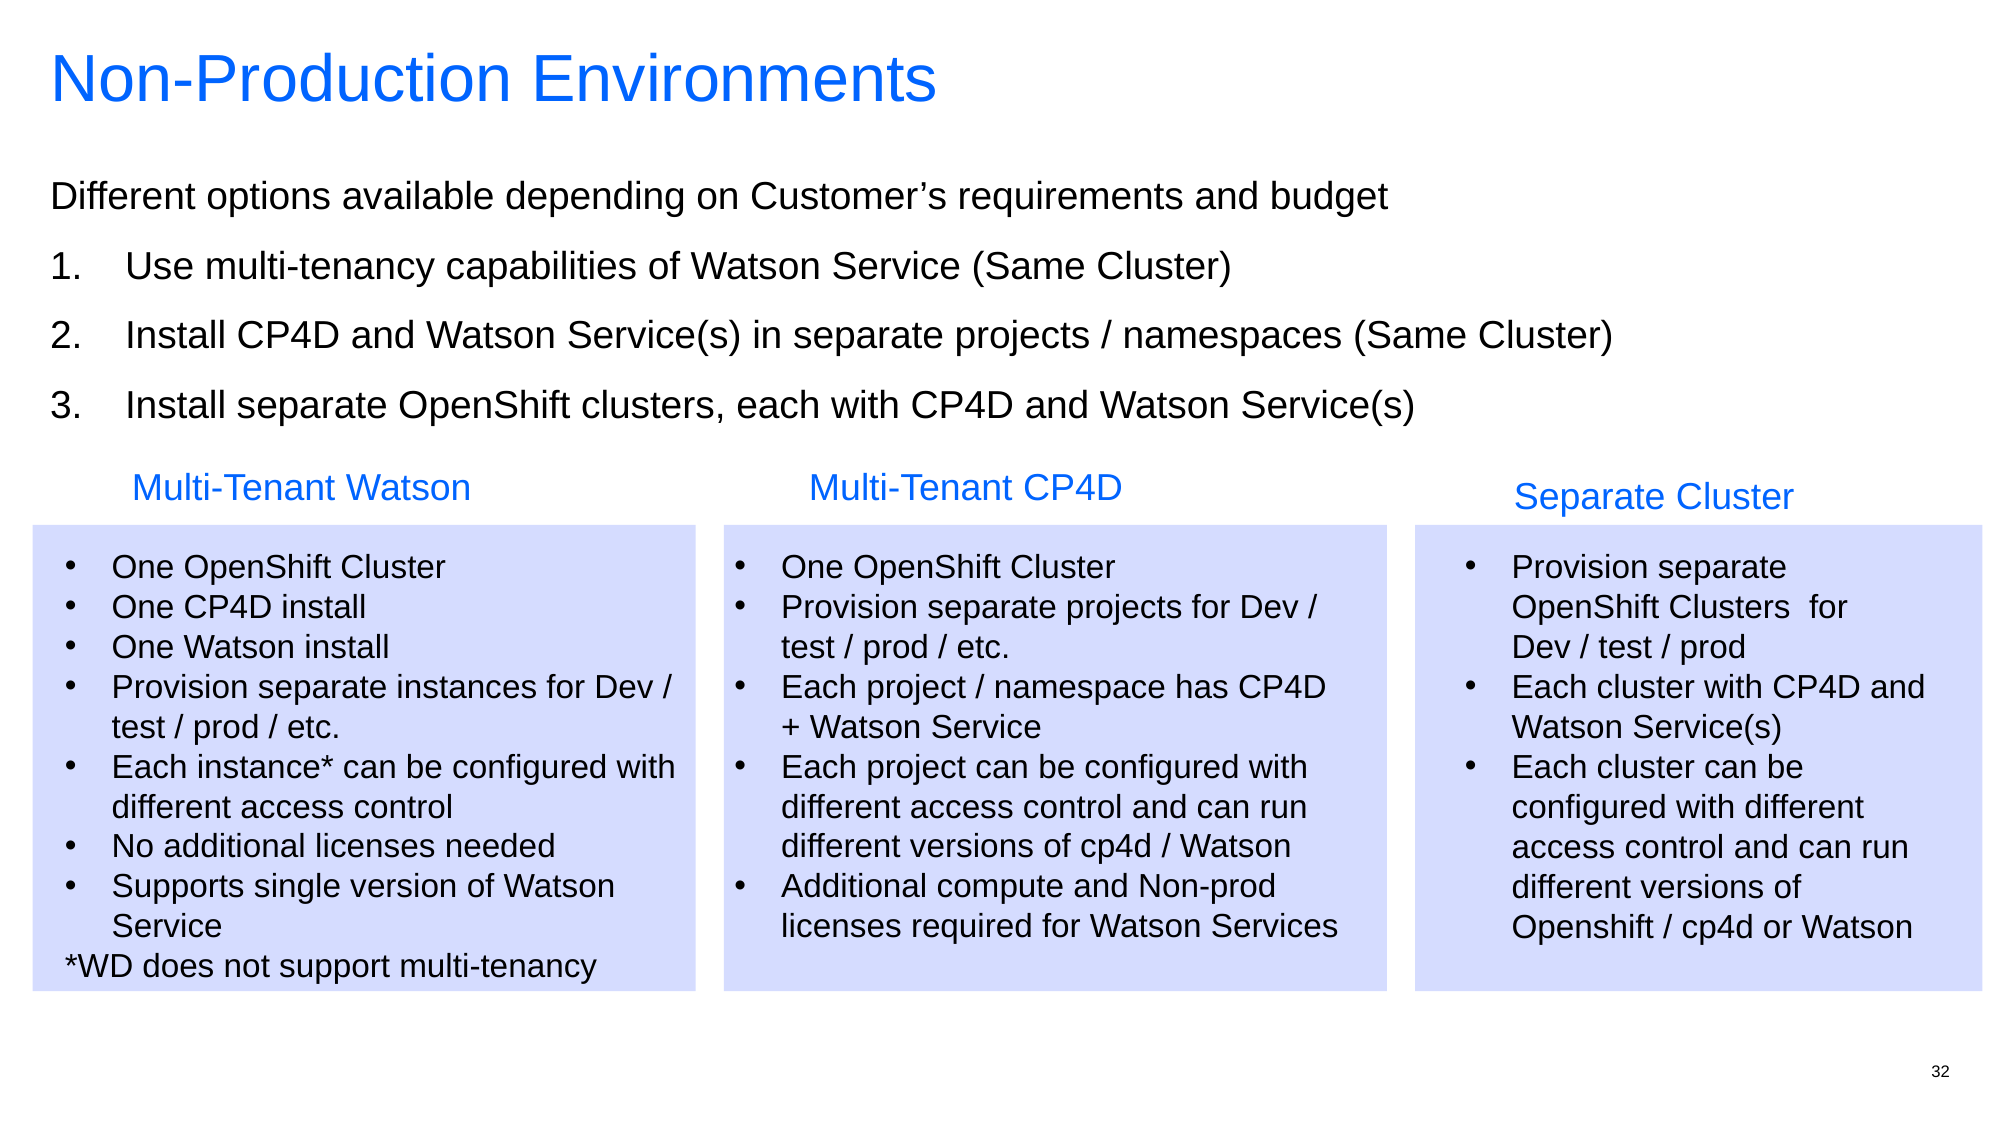

# Non-Production Environments
Different options available depending on Customer’s requirements and budget
Use multi-tenancy capabilities of Watson Service (Same Cluster)
Install CP4D and Watson Service(s) in separate projects / namespaces (Same Cluster)
Install separate OpenShift clusters, each with CP4D and Watson Service(s)

Multi-Tenant Watson
Multi-Tenant CP4D
Separate Cluster

One OpenShift Cluster
One CP4D install
One Watson install
Provision separate instances for Dev / test / prod / etc.
Each instance* can be configured with different access control
No additional licenses needed
Supports single version of Watson Service
*WD does not support multi-tenancy
One OpenShift Cluster
Provision separate projects for Dev / test / prod / etc.
Each project / namespace has CP4D + Watson Service
Each project can be configured with different access control and can run different versions of cp4d / Watson
Additional compute and Non-prod licenses required for Watson Services
Provision separate OpenShift Clusters  for Dev / test / prod
Each cluster with CP4D and Watson Service(s)
Each cluster can be configured with different access control and can run different versions of Openshift / cp4d or Watson
32